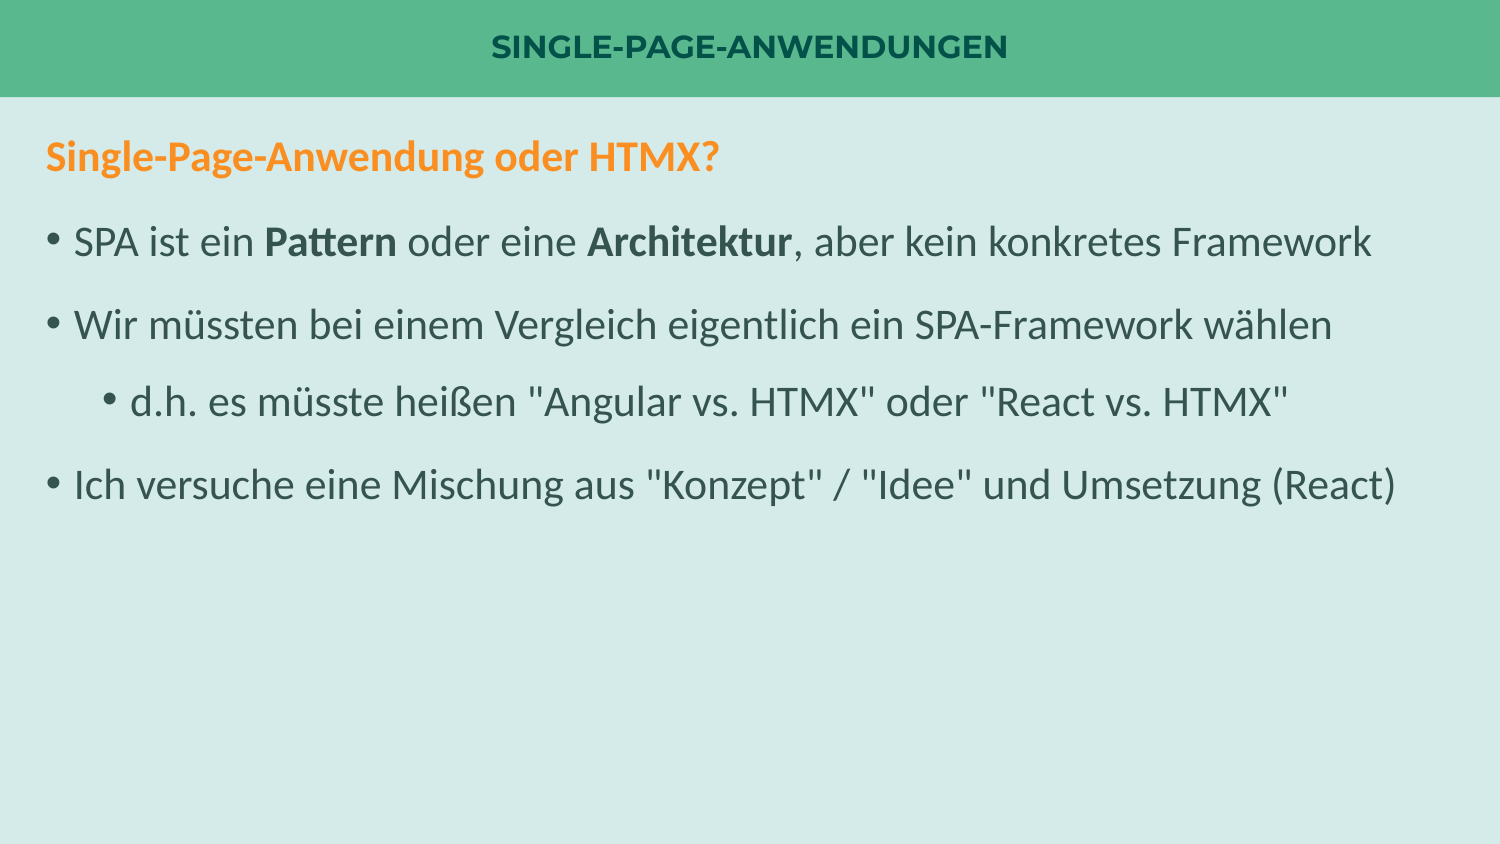

# Single-Page-Anwendungen
Single-Page-Anwendung oder HTMX?
SPA ist ein Pattern oder eine Architektur, aber kein konkretes Framework
Wir müssten bei einem Vergleich eigentlich ein SPA-Framework wählen
d.h. es müsste heißen "Angular vs. HTMX" oder "React vs. HTMX"
Ich versuche eine Mischung aus "Konzept" / "Idee" und Umsetzung (React)